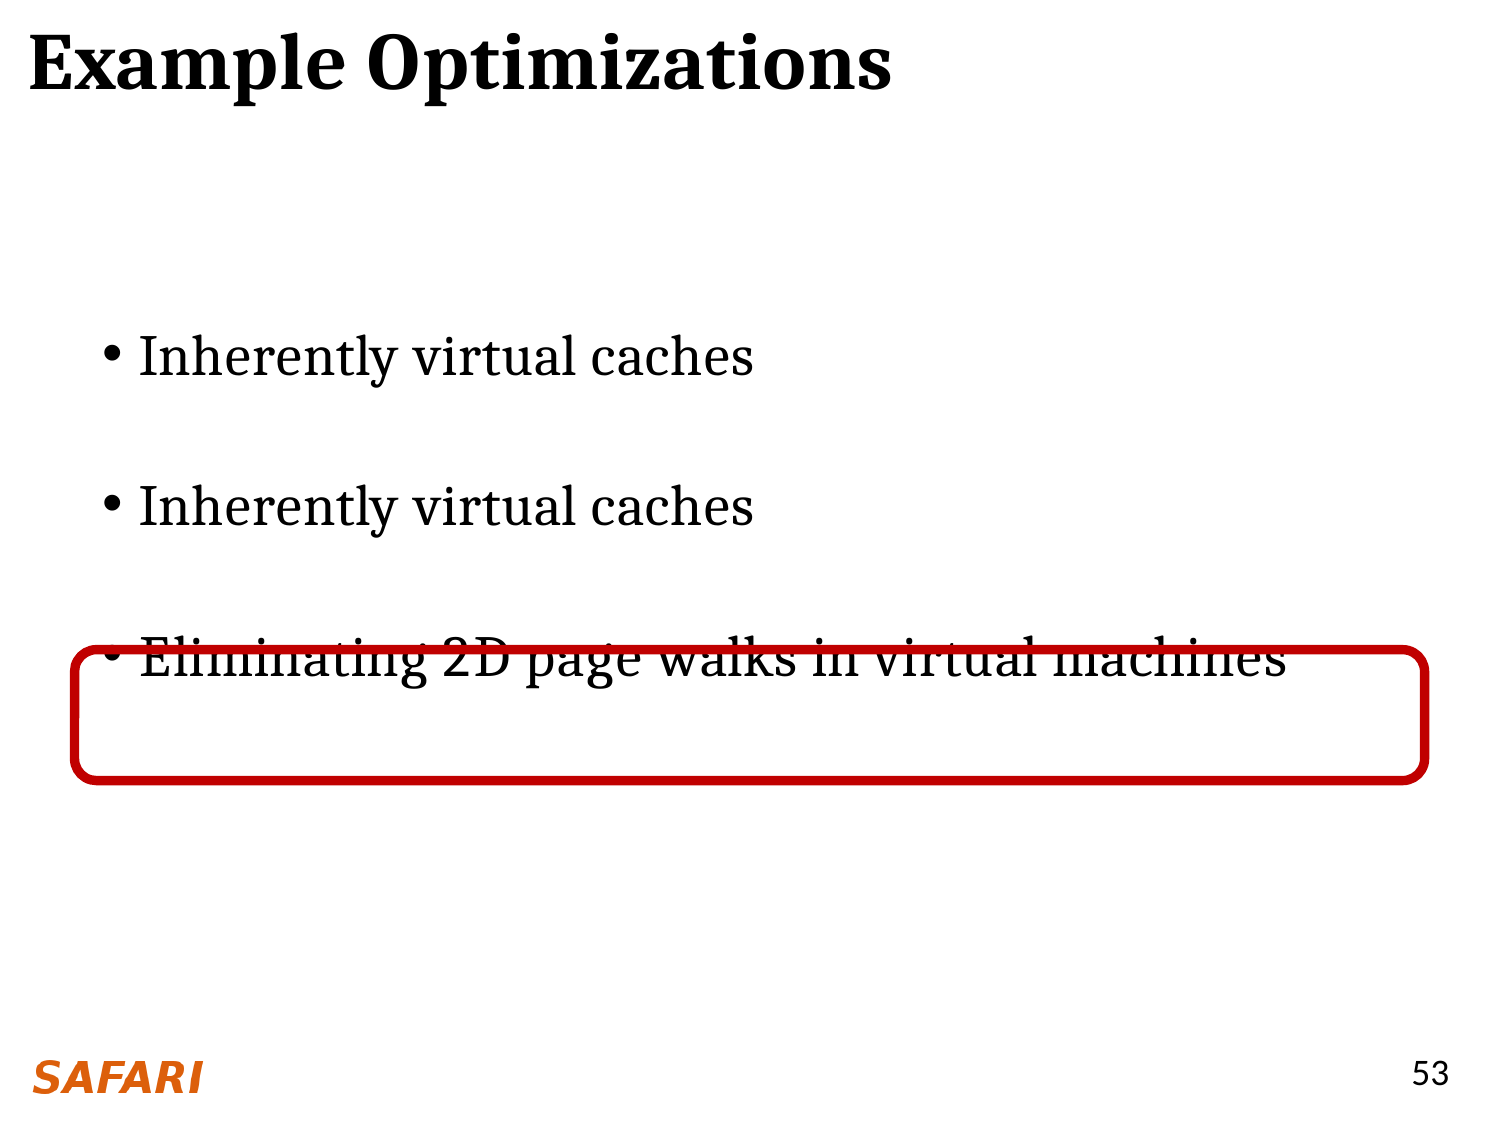

# Example Optimizations

Inherently virtual caches
Inherently virtual caches
Eliminating 2D page walks in virtual machines

53